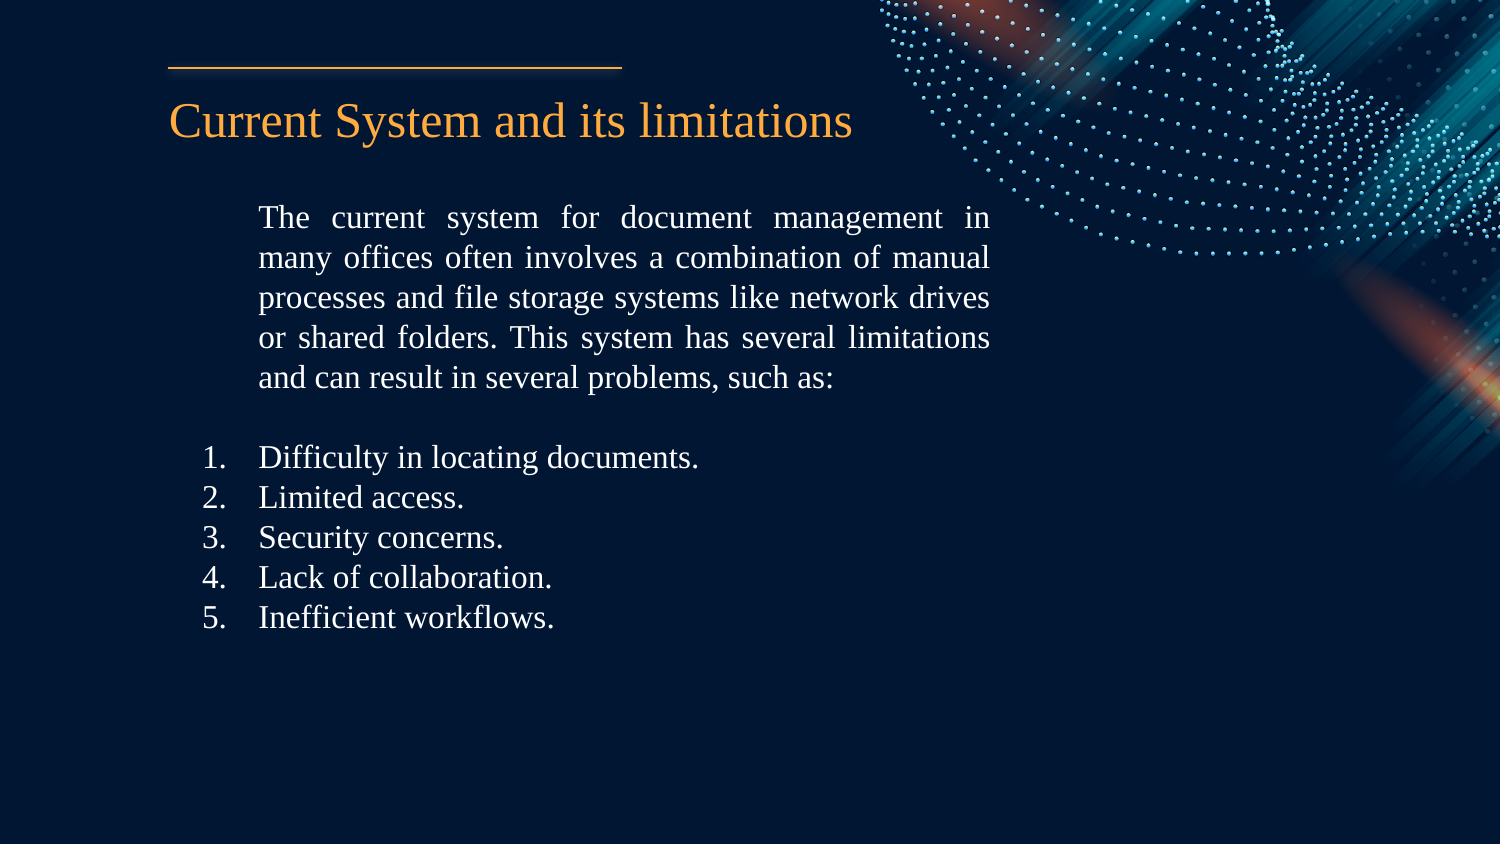

Current System and its limitations
	The current system for document management in many offices often involves a combination of manual processes and file storage systems like network drives or shared folders. This system has several limitations and can result in several problems, such as:

Difficulty in locating documents.
Limited access.
Security concerns.
Lack of collaboration.
Inefficient workflows.